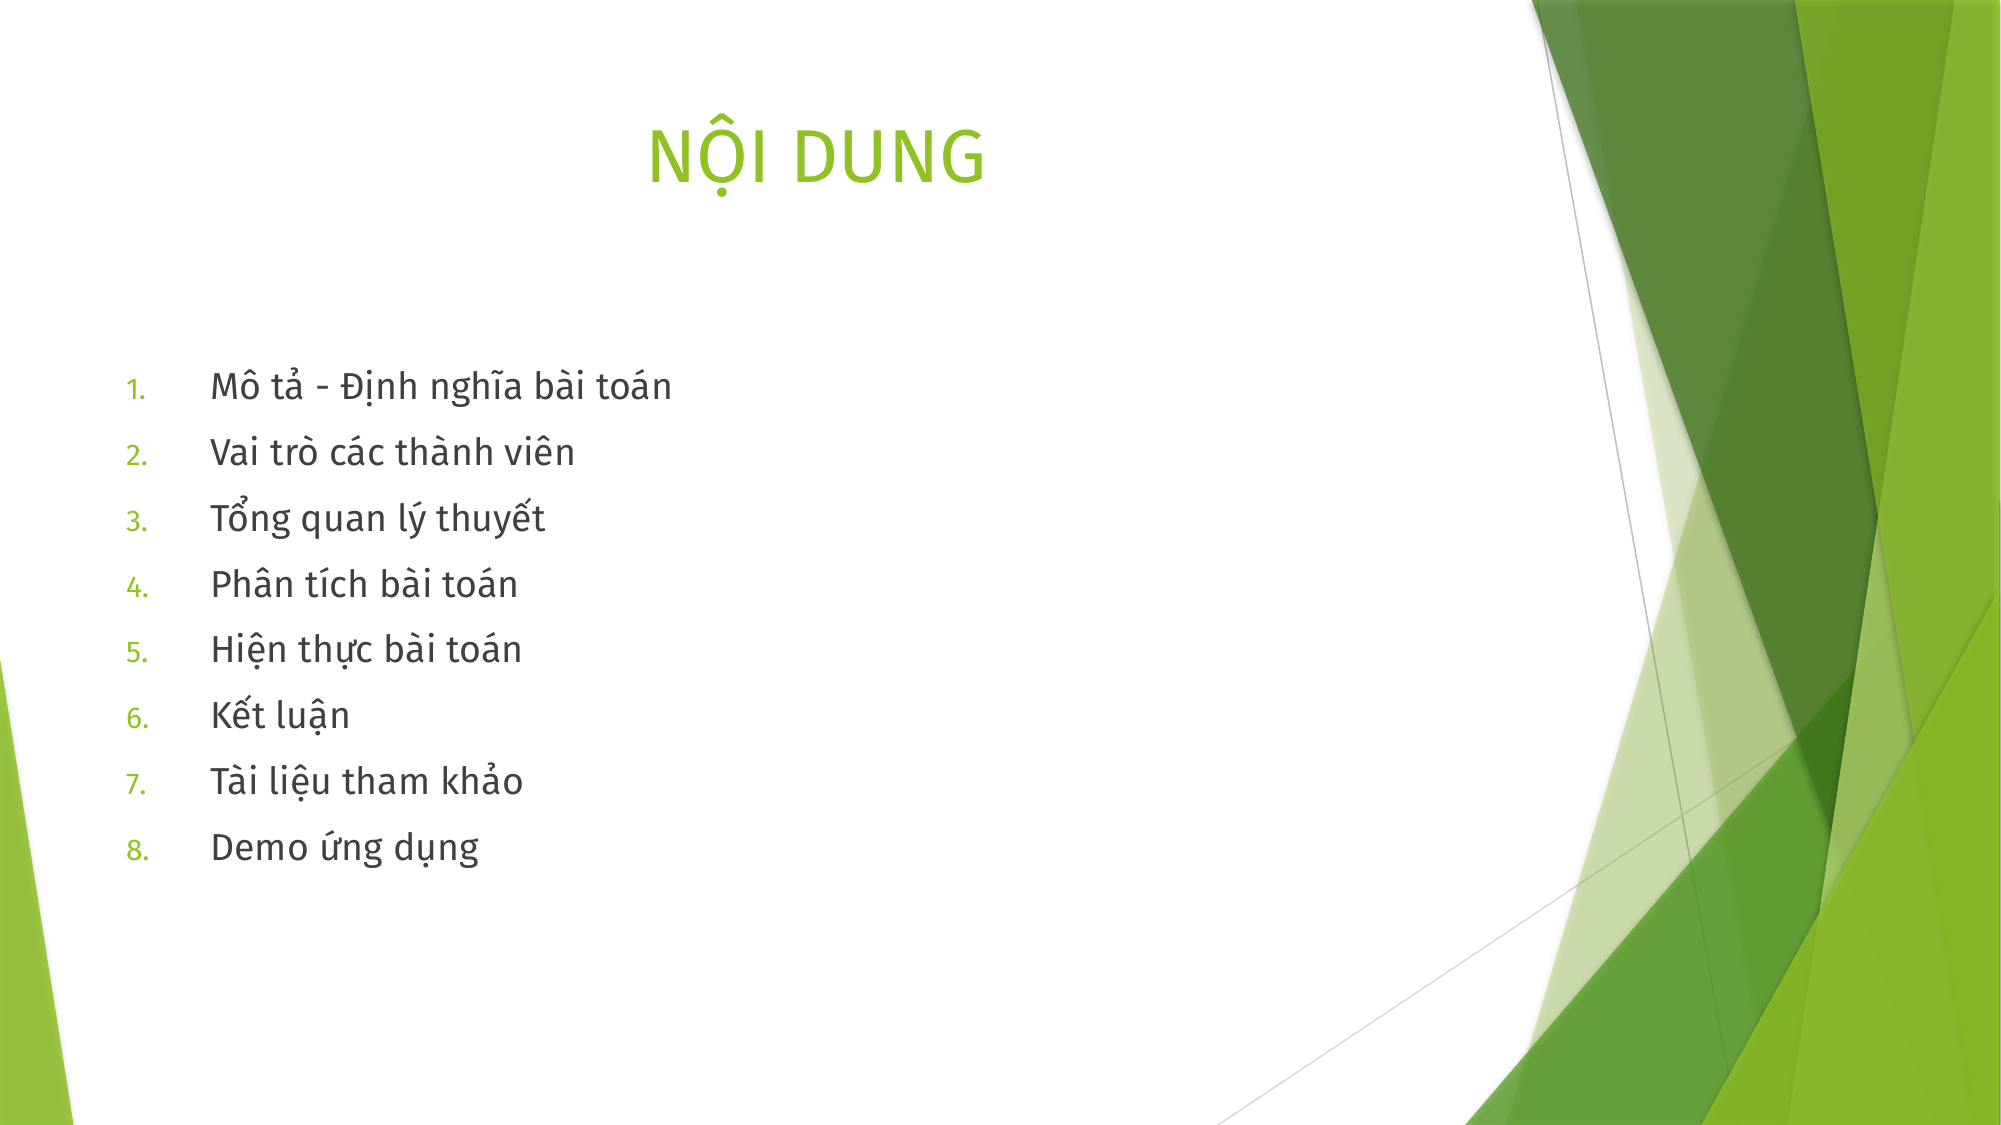

# NỘI DUNG
Mô tả - Định nghĩa bài toán
Vai trò các thành viên
Tổng quan lý thuyết
Phân tích bài toán
Hiện thực bài toán
Kết luận
Tài liệu tham khảo
Demo ứng dụng